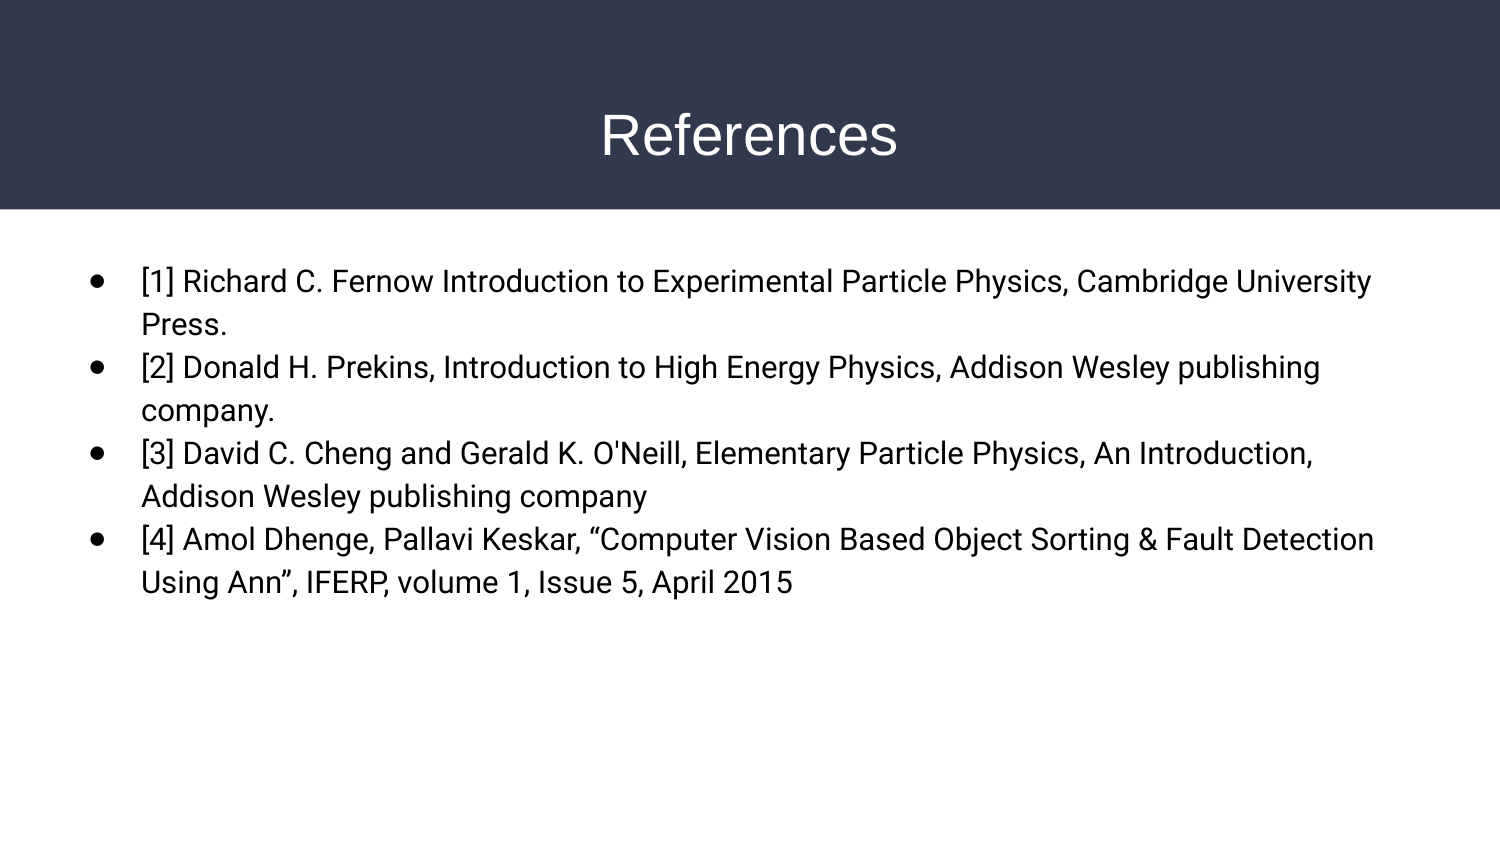

# References
[1] Richard C. Fernow Introduction to Experimental Particle Physics, Cambridge University Press.
[2] Donald H. Prekins, Introduction to High Energy Physics, Addison Wesley publishing company.
[3] David C. Cheng and Gerald K. O'Neill, Elementary Particle Physics, An Introduction, Addison Wesley publishing company
[4] Amol Dhenge, Pallavi Keskar, “Computer Vision Based Object Sorting & Fault Detection Using Ann”, IFERP, volume 1, Issue 5, April 2015